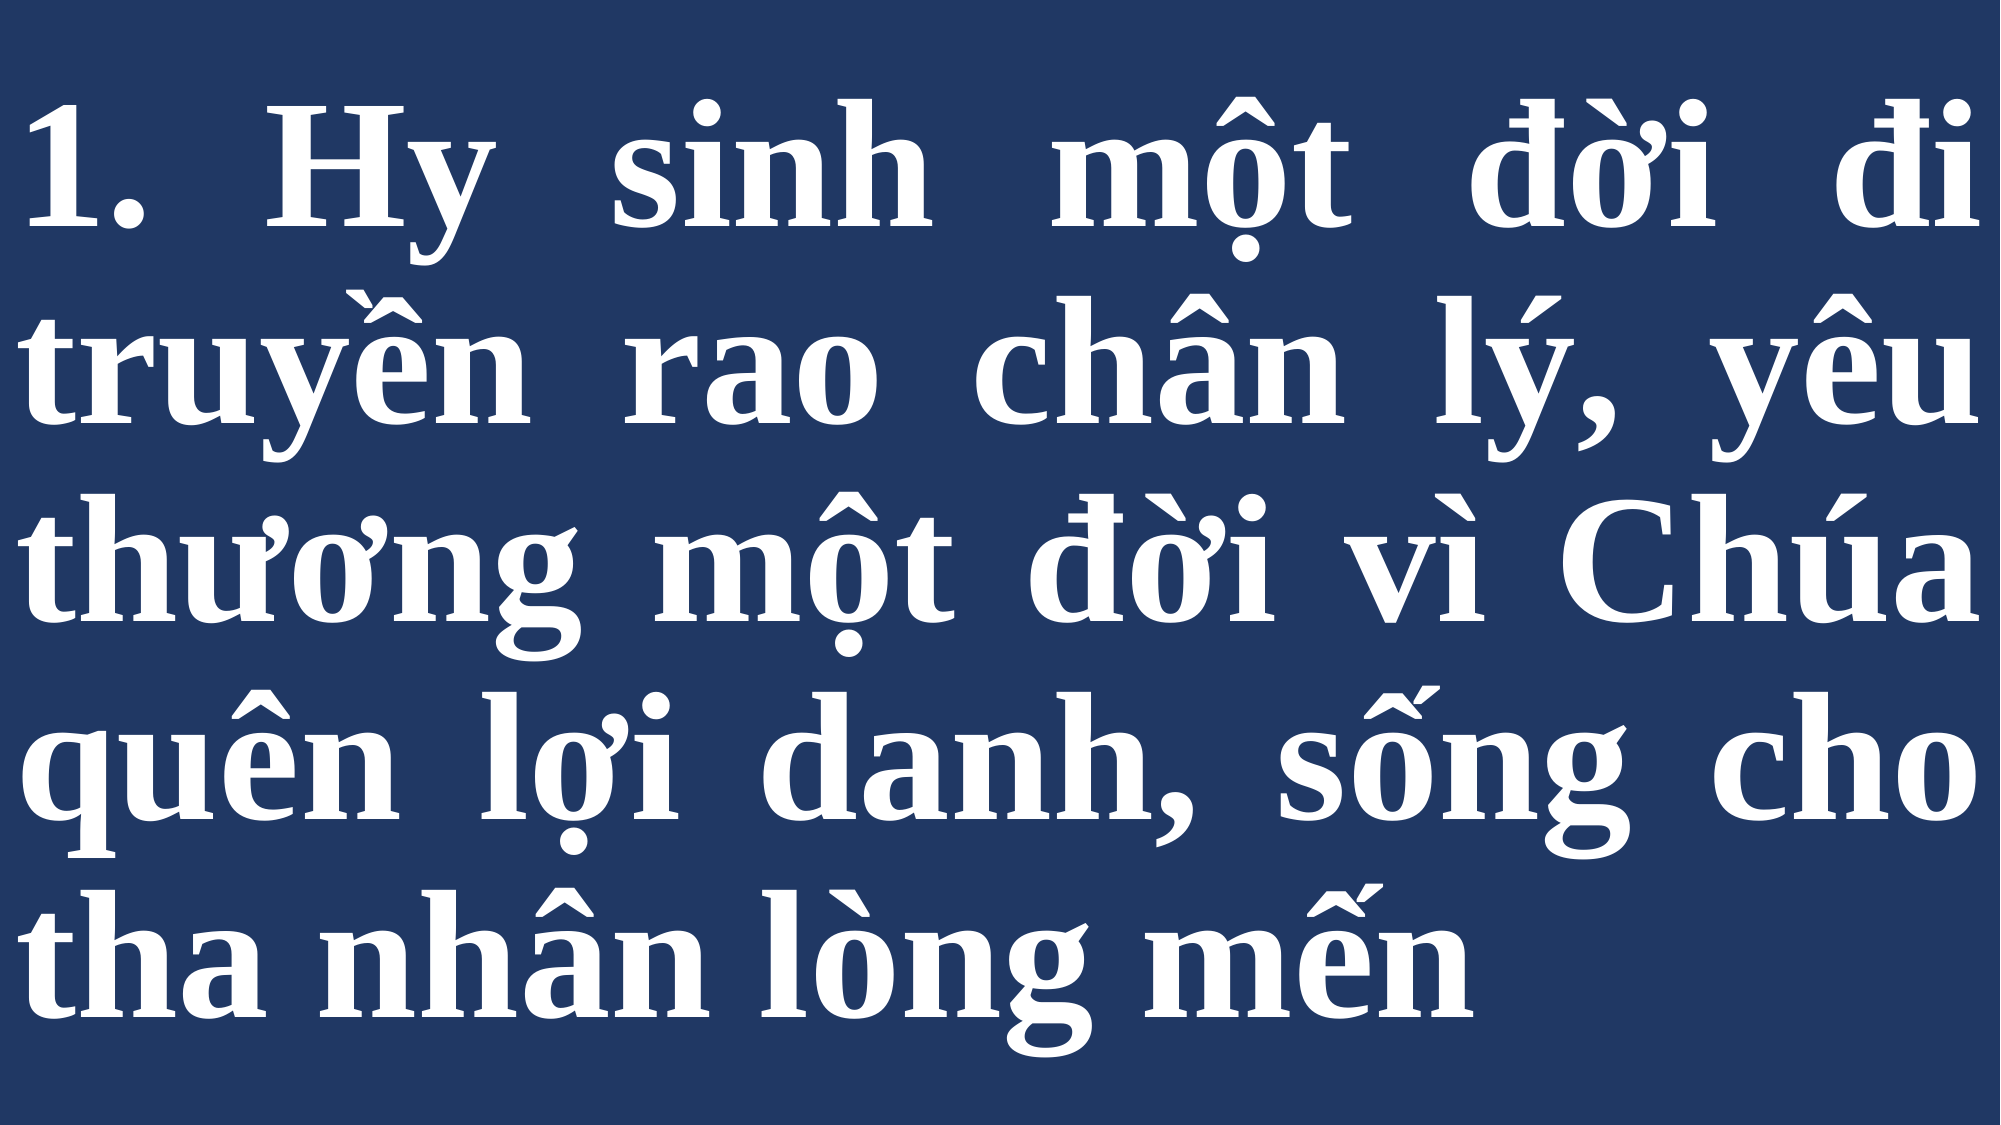

# 1. Hy sinh một đời đi truyền rao chân lý, yêu thương một đời vì Chúa quên lợi danh, sống cho tha nhân lòng mến